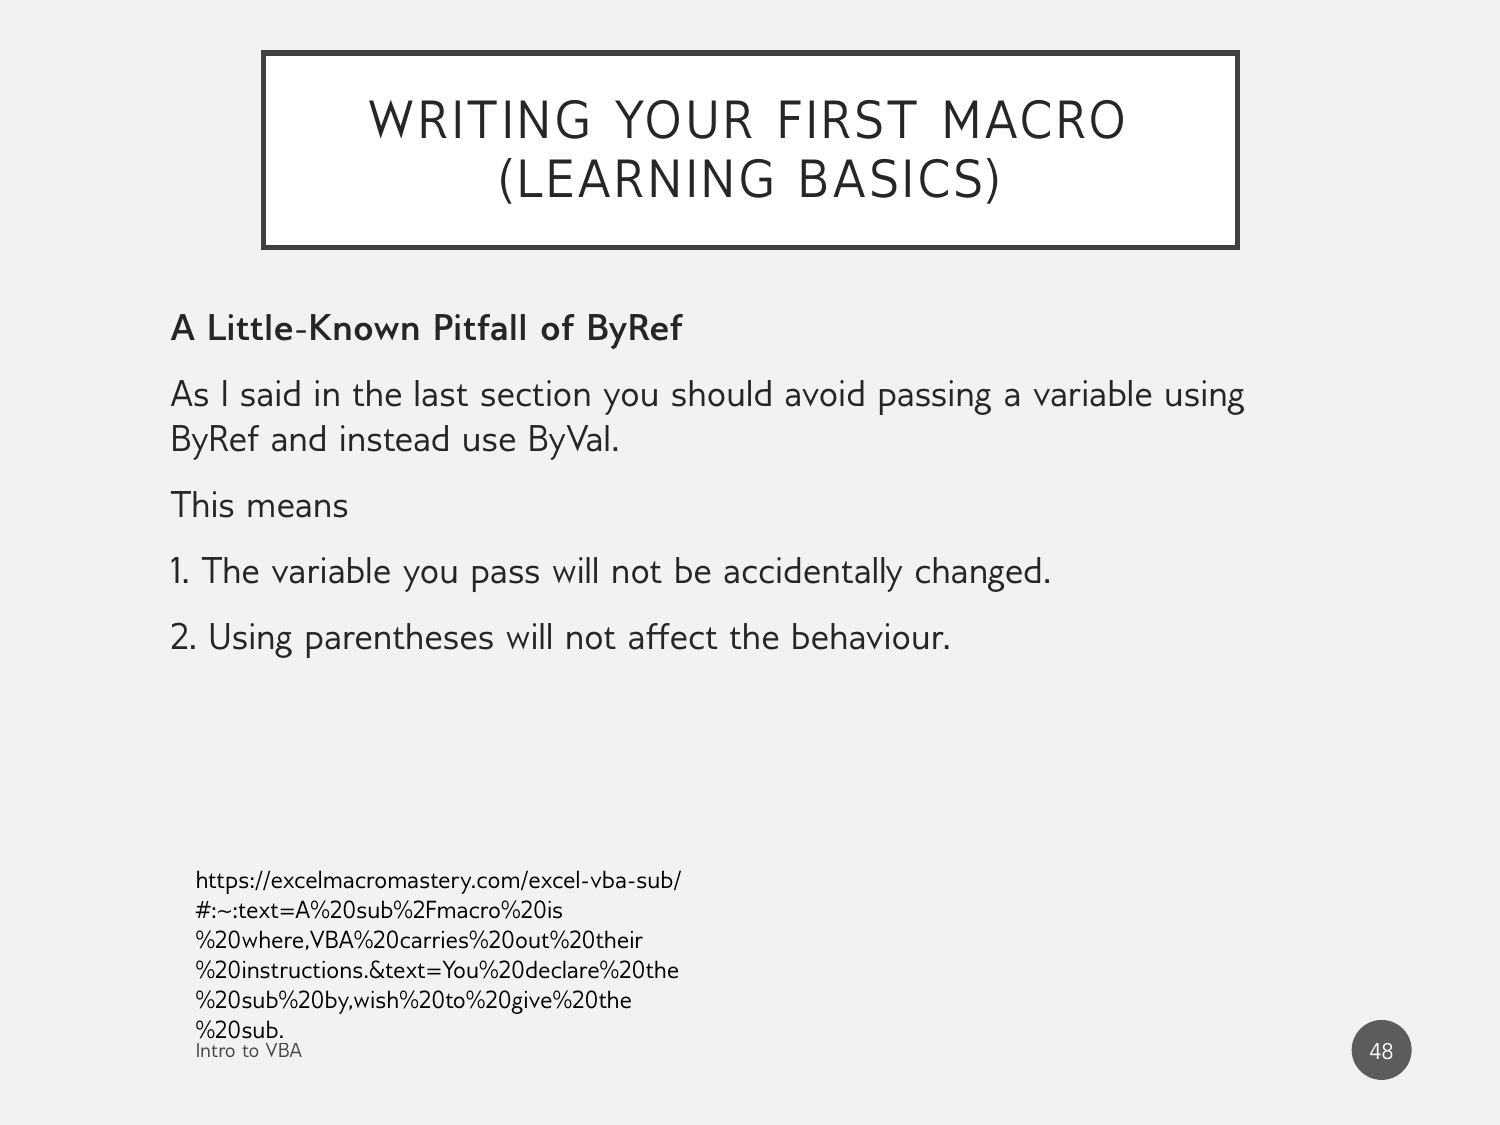

# Writing Your First Macro (Learning Basics)
A Little-Known Pitfall of ByRef
As I said in the last section you should avoid passing a variable using ByRef and instead use ByVal.
This means
1. The variable you pass will not be accidentally changed.
2. Using parentheses will not affect the behaviour.

https://excelmacromastery.com/excel-vba-sub/#:~:text=A%20sub%2Fmacro%20is%20where,VBA%20carries%20out%20their%20instructions.&text=You%20declare%20the%20sub%20by,wish%20to%20give%20the%20sub.
48
Intro to VBA